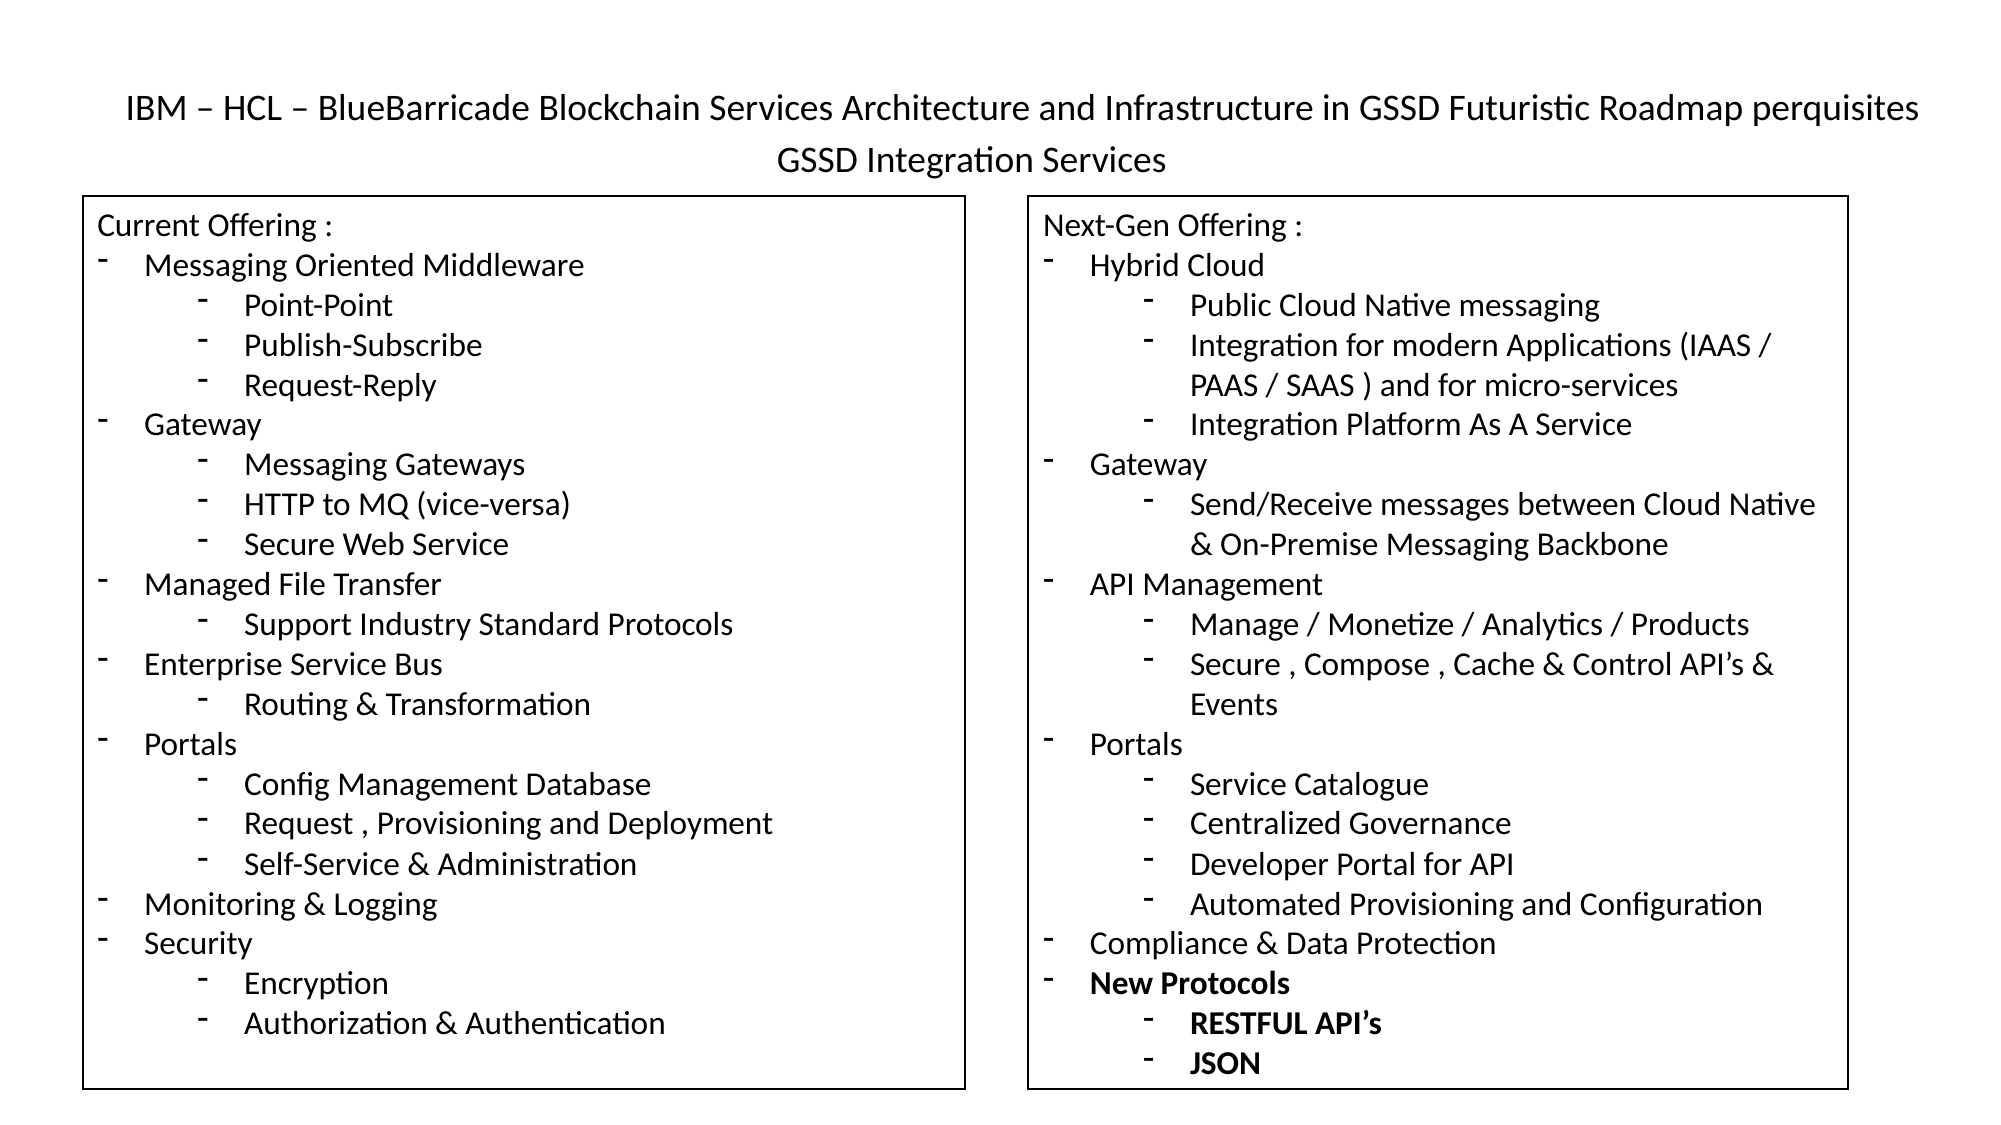

IBM – HCL – BlueBarricade Blockchain Services Architecture and Infrastructure in GSSD Futuristic Roadmap perquisites
# GSSD Integration Services
Current Offering :
Messaging Oriented Middleware
Point-Point
Publish-Subscribe
Request-Reply
Gateway
Messaging Gateways
HTTP to MQ (vice-versa)
Secure Web Service
Managed File Transfer
Support Industry Standard Protocols
Enterprise Service Bus
Routing & Transformation
Portals
Config Management Database
Request , Provisioning and Deployment
Self-Service & Administration
Monitoring & Logging
Security
Encryption
Authorization & Authentication

Next-Gen Offering :
Hybrid Cloud
Public Cloud Native messaging
Integration for modern Applications (IAAS / PAAS / SAAS ) and for micro-services
Integration Platform As A Service
Gateway
Send/Receive messages between Cloud Native & On-Premise Messaging Backbone
API Management
Manage / Monetize / Analytics / Products
Secure , Compose , Cache & Control API’s & Events
Portals
Service Catalogue
Centralized Governance
Developer Portal for API
Automated Provisioning and Configuration
Compliance & Data Protection
New Protocols
RESTFUL API’s
JSON